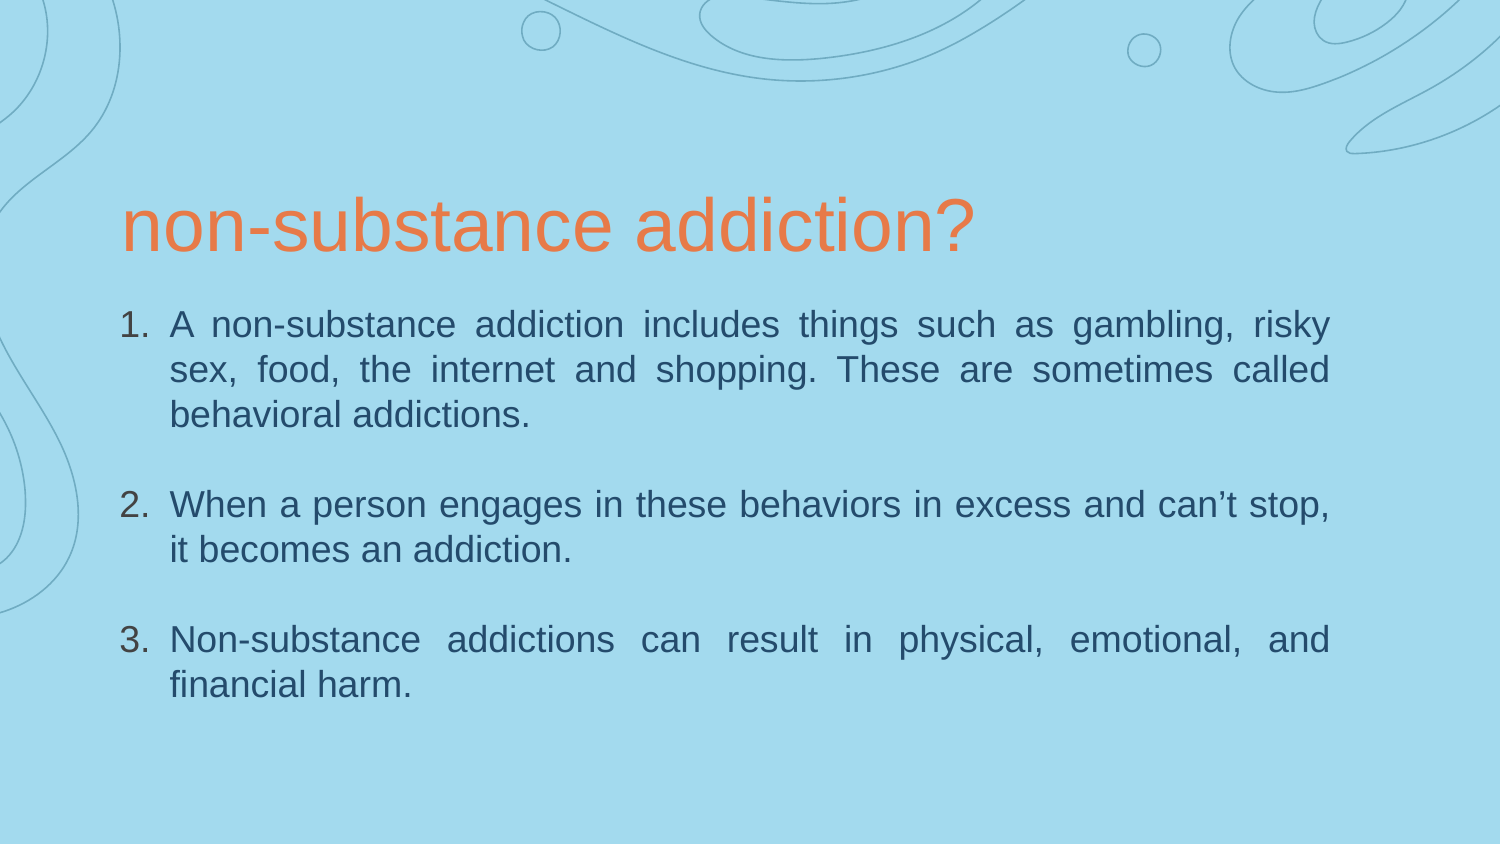

30
# non-substance addiction?
A non-substance addiction includes things such as gambling, risky sex, food, the internet and shopping. These are sometimes called behavioral addictions.

When a person engages in these behaviors in excess and can’t stop, it becomes an addiction.

Non-substance addictions can result in physical, emotional, and financial harm.